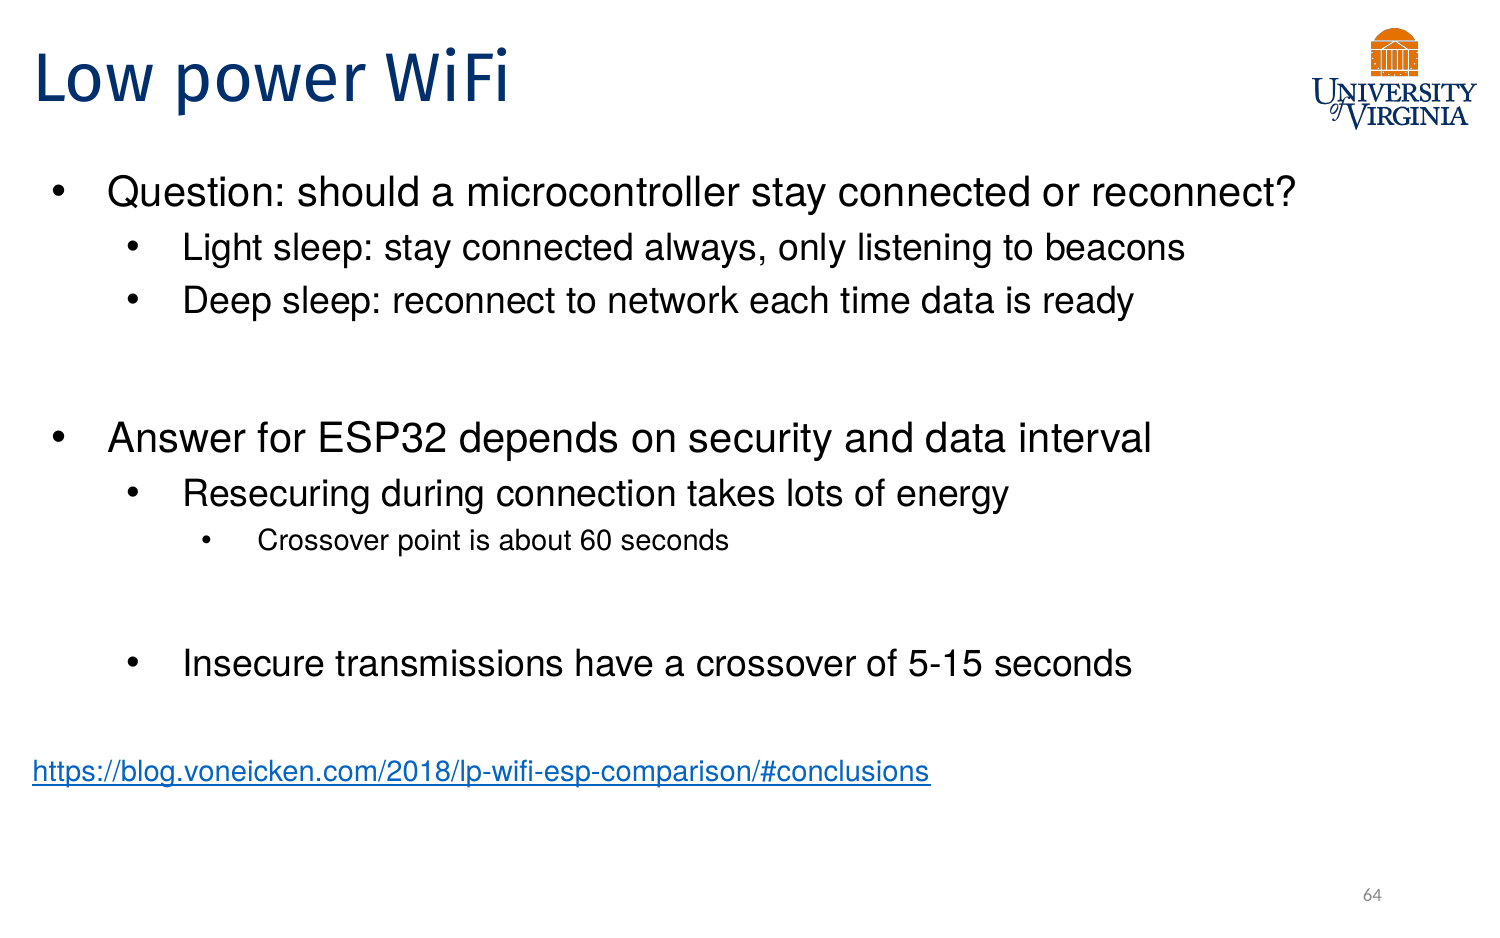

# Low power WiFi
Question: should a microcontroller stay connected or reconnect?
Light sleep: stay connected always, only listening to beacons
Deep sleep: reconnect to network each time data is ready

Answer for ESP32 depends on security and data interval
Resecuring during connection takes lots of energy
Crossover point is about 60 seconds

Insecure transmissions have a crossover of 5-15 seconds

https://blog.voneicken.com/2018/lp-wifi-esp-comparison/#conclusions
64